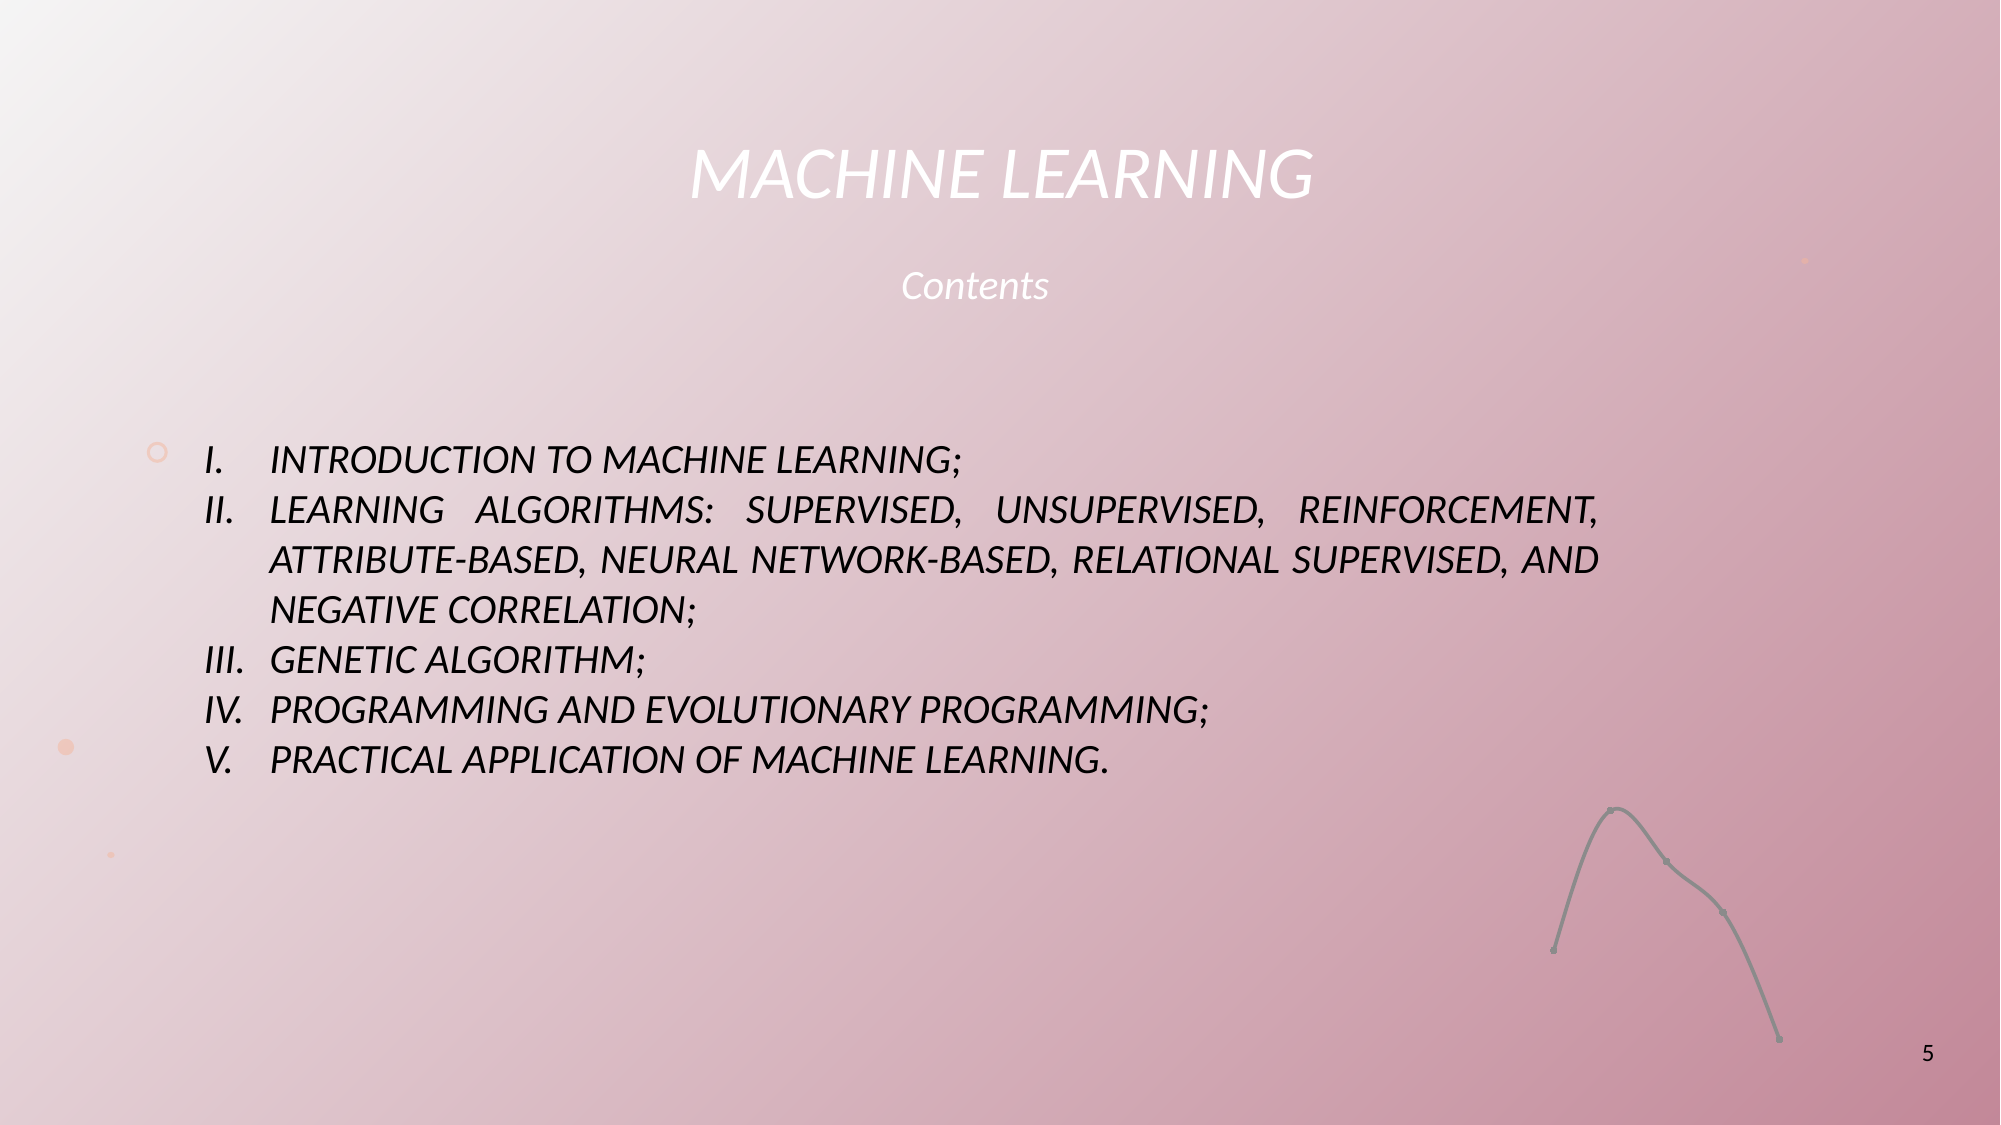

# Machine learning
Contents

### Chart

| Category | Sample 3 |
|---|---|
INTRODUCTION TO MACHINE LEARNING;
LEARNING ALGORITHMS: SUPERVISED, UNSUPERVISED, REINFORCEMENT, ATTRIBUTE-BASED, NEURAL NETWORK-BASED, RELATIONAL SUPERVISED, AND NEGATIVE CORRELATION;
GENETIC ALGORITHM;
PROGRAMMING AND EVOLUTIONARY PROGRAMMING;
PRACTICAL APPLICATION OF MACHINE LEARNING.
5